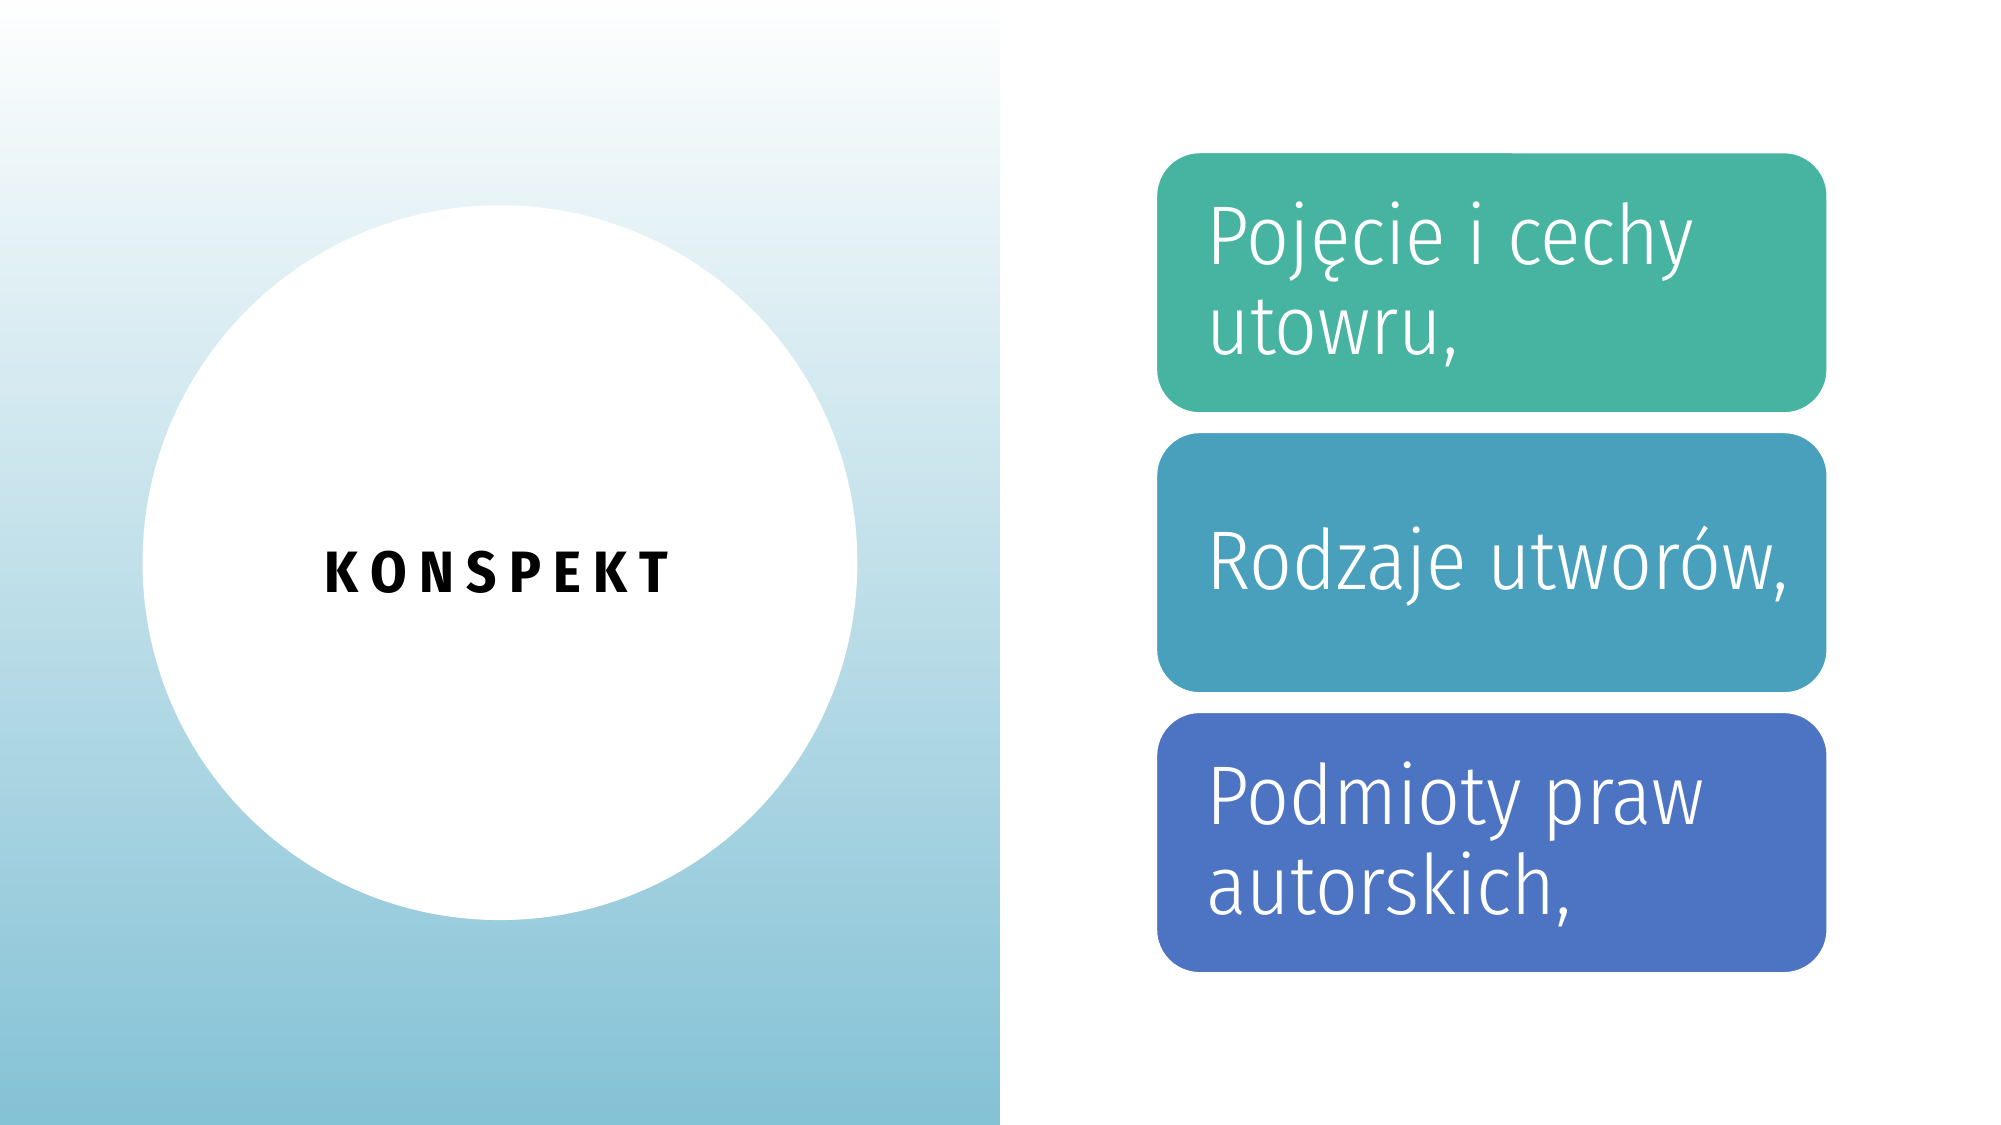

Pojęcie i cechy utowru,
Rodzaje utworów,
Podmioty praw autorskich,

# KONSPEKT